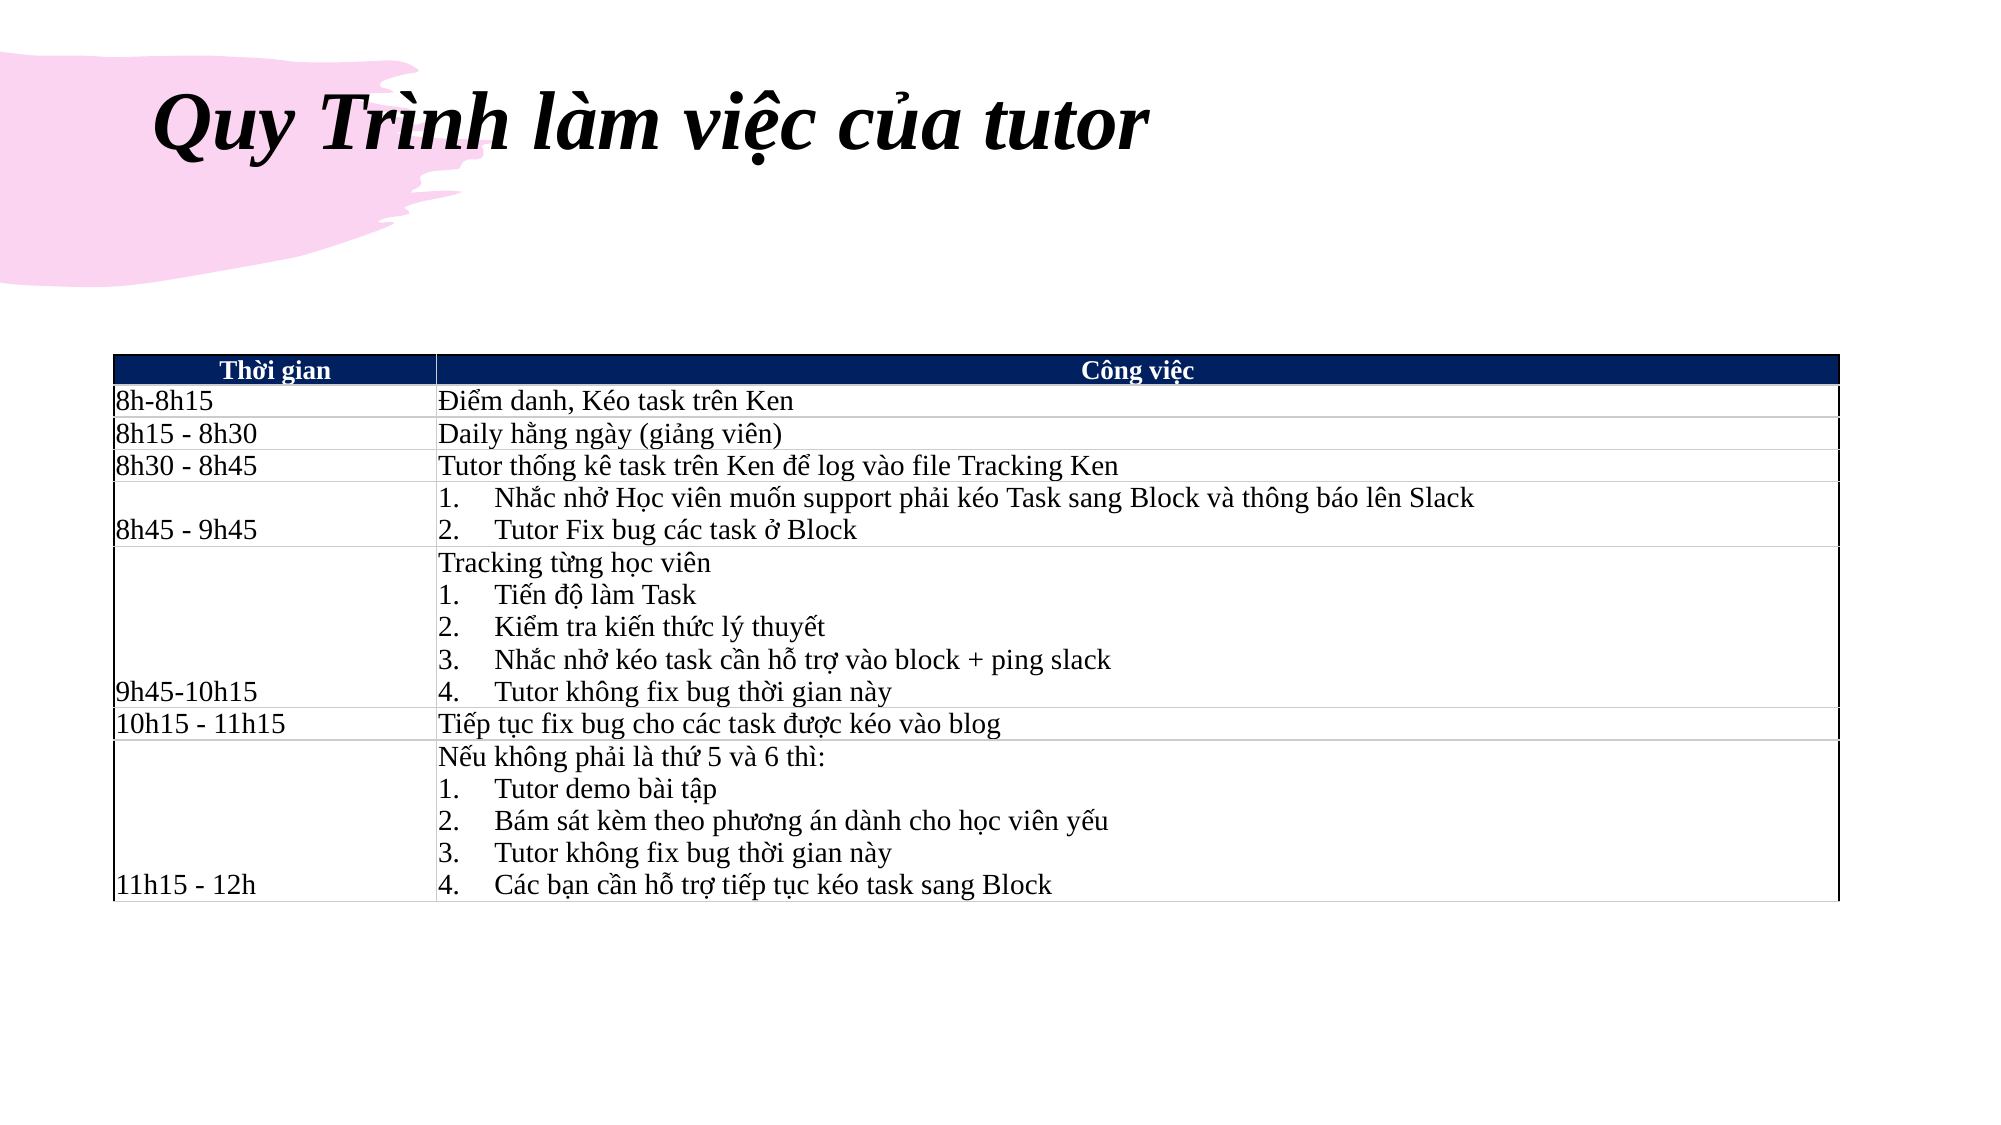

# Quy Trình làm việc của tutor
| Thời gian | Công việc |
| --- | --- |
| 8h-8h15 | Điểm danh, Kéo task trên Ken |
| 8h15 - 8h30 | Daily hằng ngày (giảng viên) |
| 8h30 - 8h45 | Tutor thống kê task trên Ken để log vào file Tracking Ken |
| 8h45 - 9h45 | Nhắc nhở Học viên muốn support phải kéo Task sang Block và thông báo lên Slack Tutor Fix bug các task ở Block |
| 9h45-10h15 | Tracking từng học viên Tiến độ làm Task Kiểm tra kiến thức lý thuyết Nhắc nhở kéo task cần hỗ trợ vào block + ping slack Tutor không fix bug thời gian này |
| 10h15 - 11h15 | Tiếp tục fix bug cho các task được kéo vào blog |
| 11h15 - 12h | Nếu không phải là thứ 5 và 6 thì: Tutor demo bài tập Bám sát kèm theo phương án dành cho học viên yếu Tutor không fix bug thời gian này Các bạn cần hỗ trợ tiếp tục kéo task sang Block |